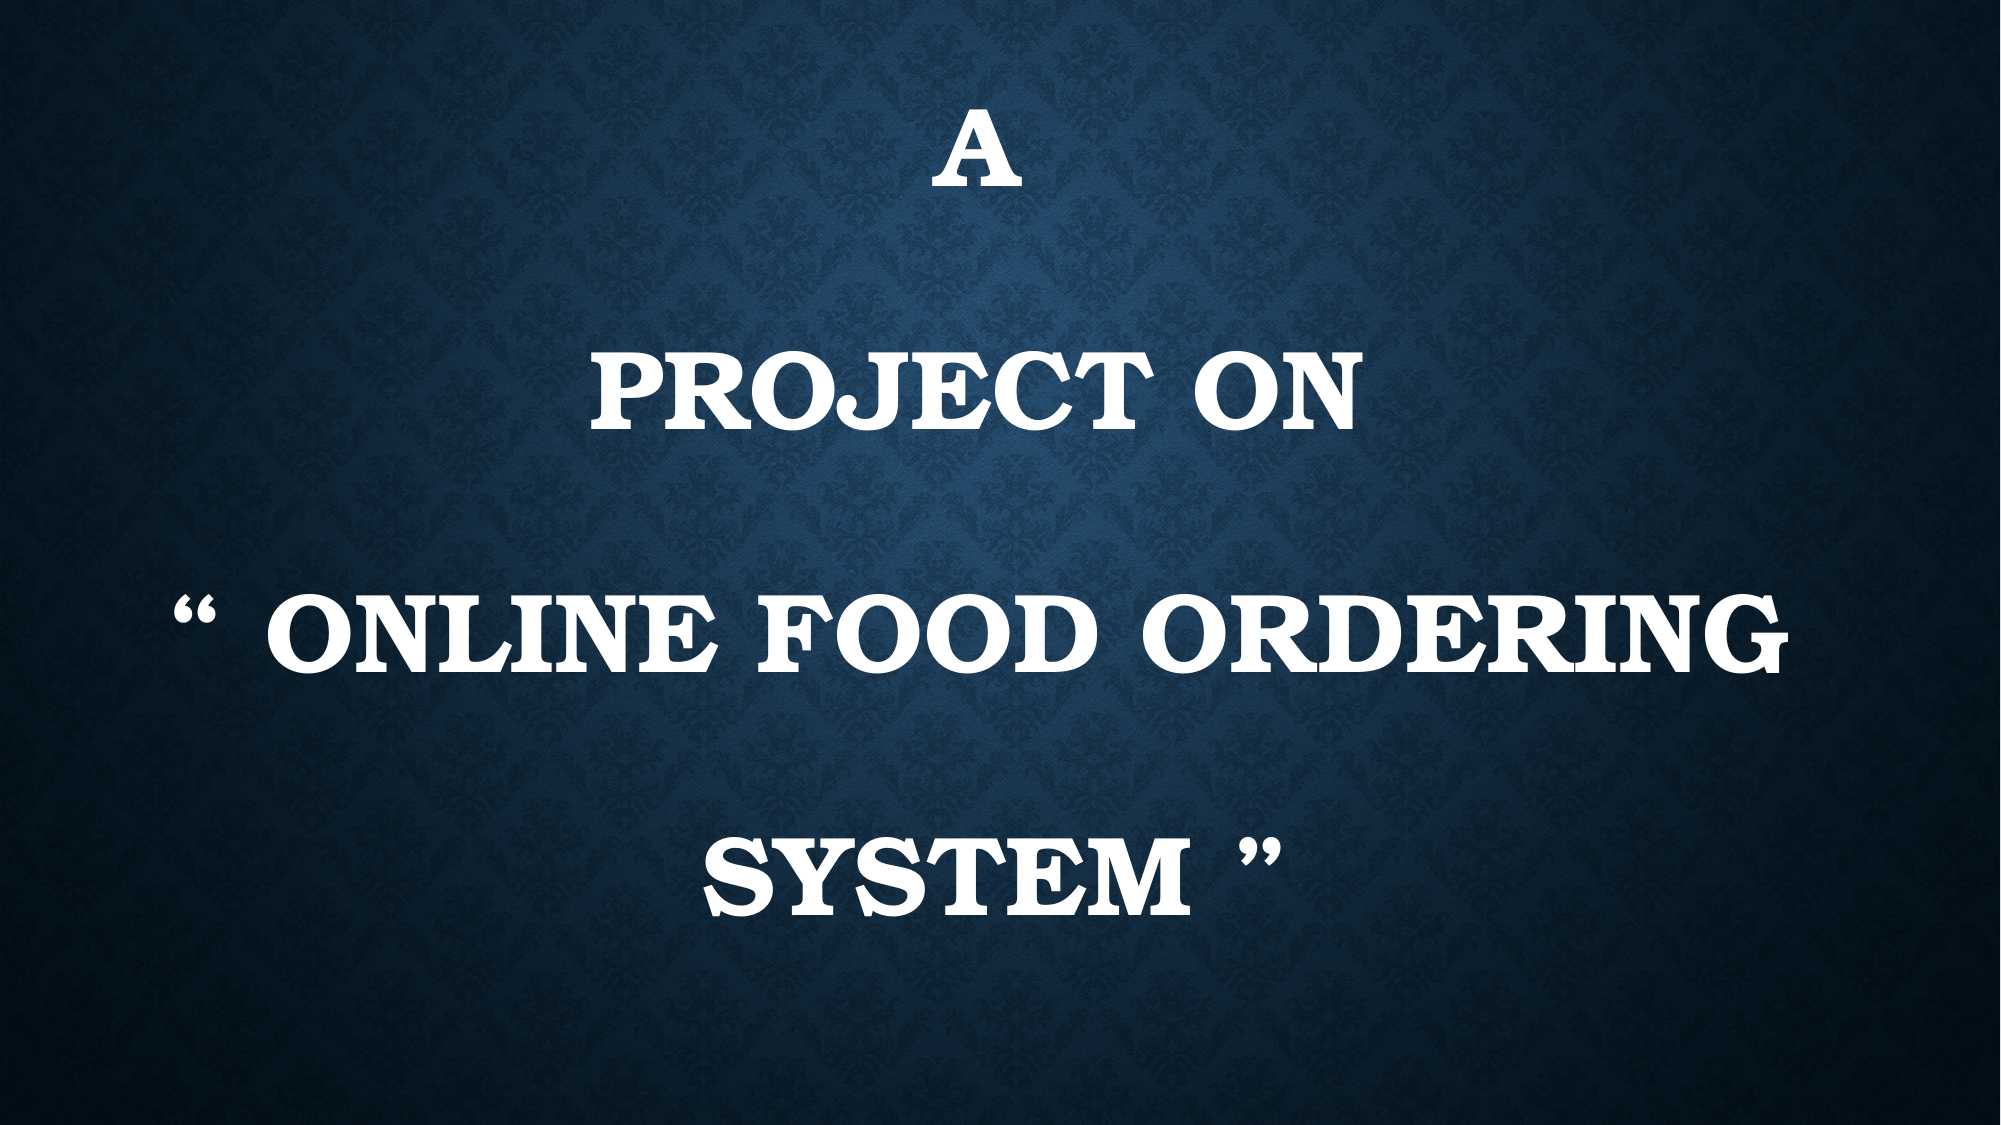

# A project on “ online food ordering system ”